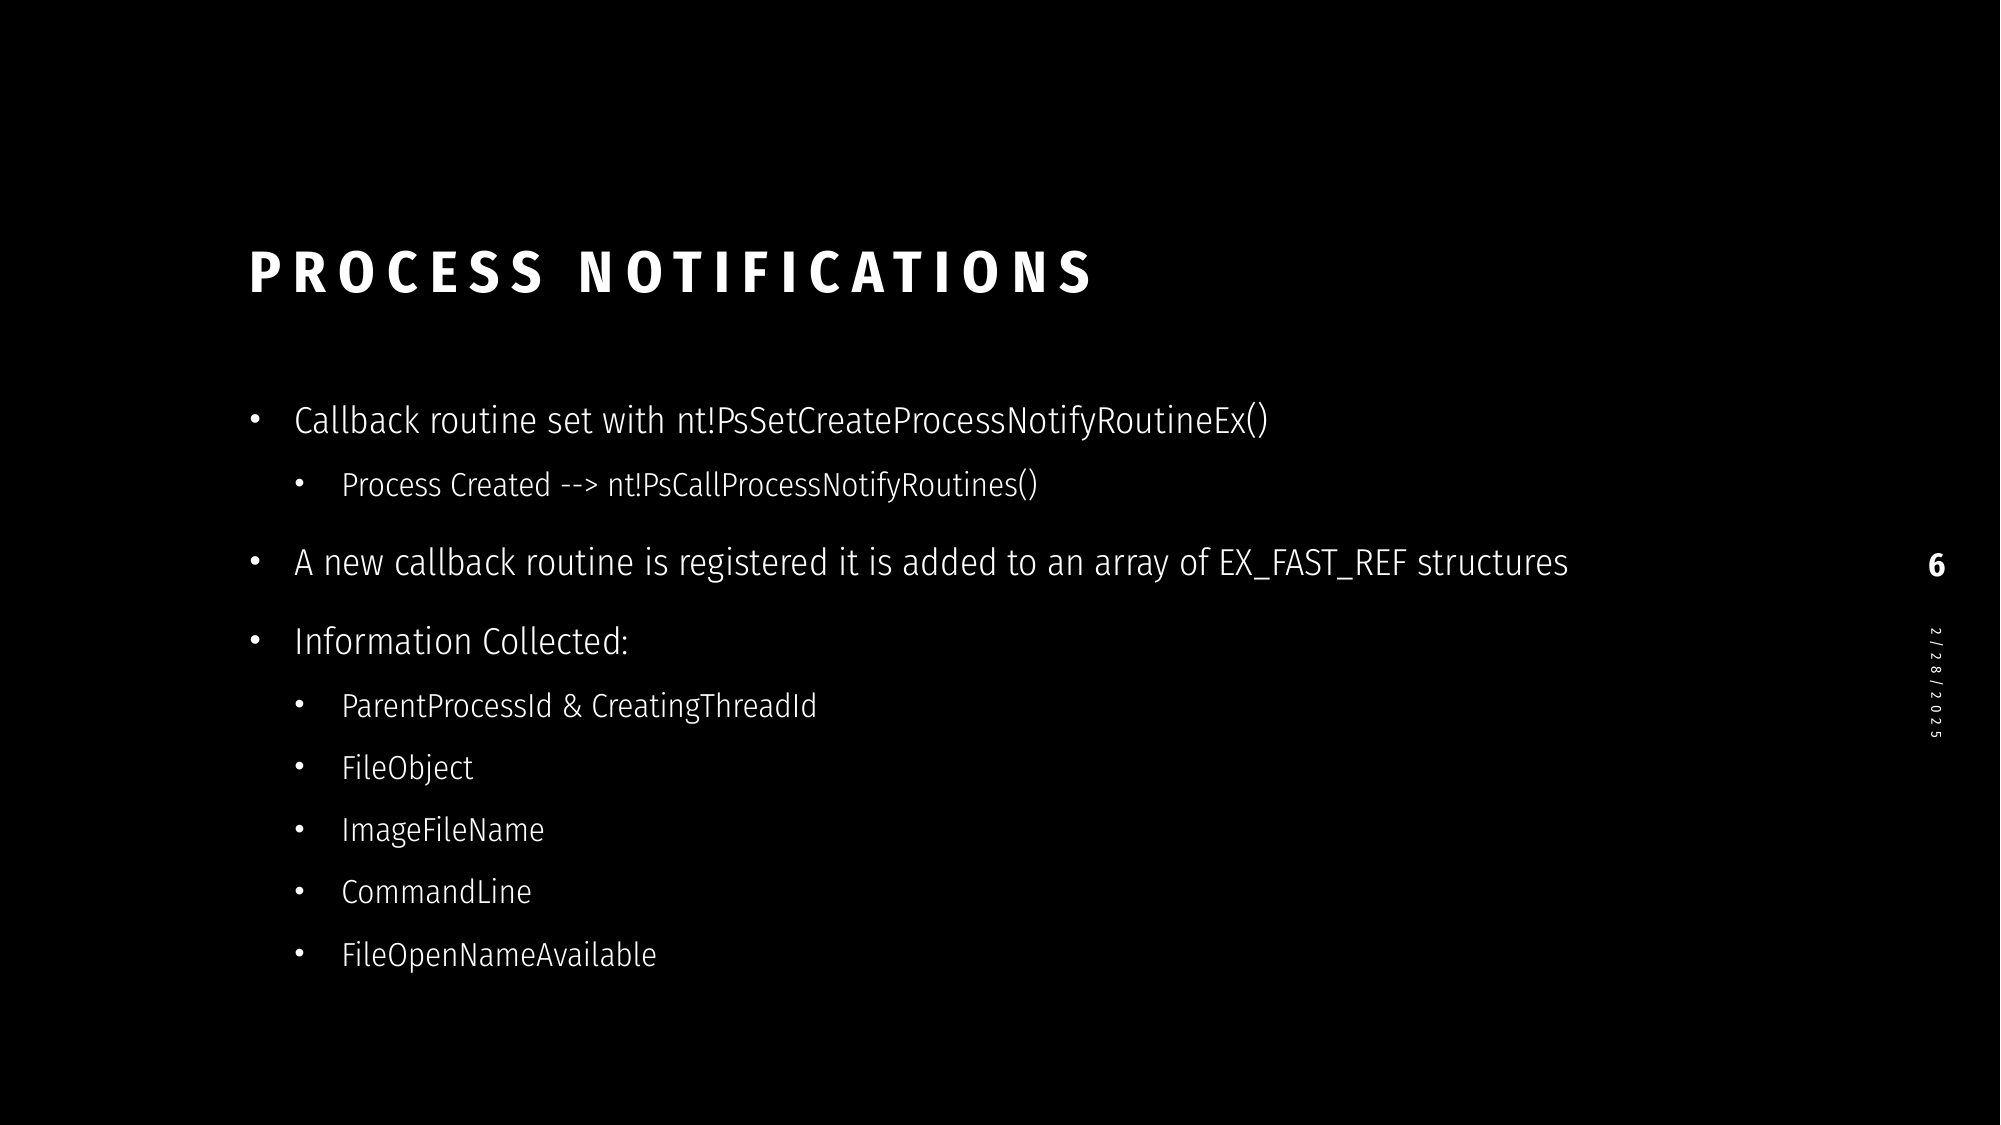

# Process Notifications

Callback routine set with nt!PsSetCreateProcessNotifyRoutineEx()
Process Created --> nt!PsCallProcessNotifyRoutines()
A new callback routine is registered it is added to an array of EX_FAST_REF structures
Information Collected:
ParentProcessId & CreatingThreadId
FileObject
ImageFileName
CommandLine
FileOpenNameAvailable
6
2/28/2025